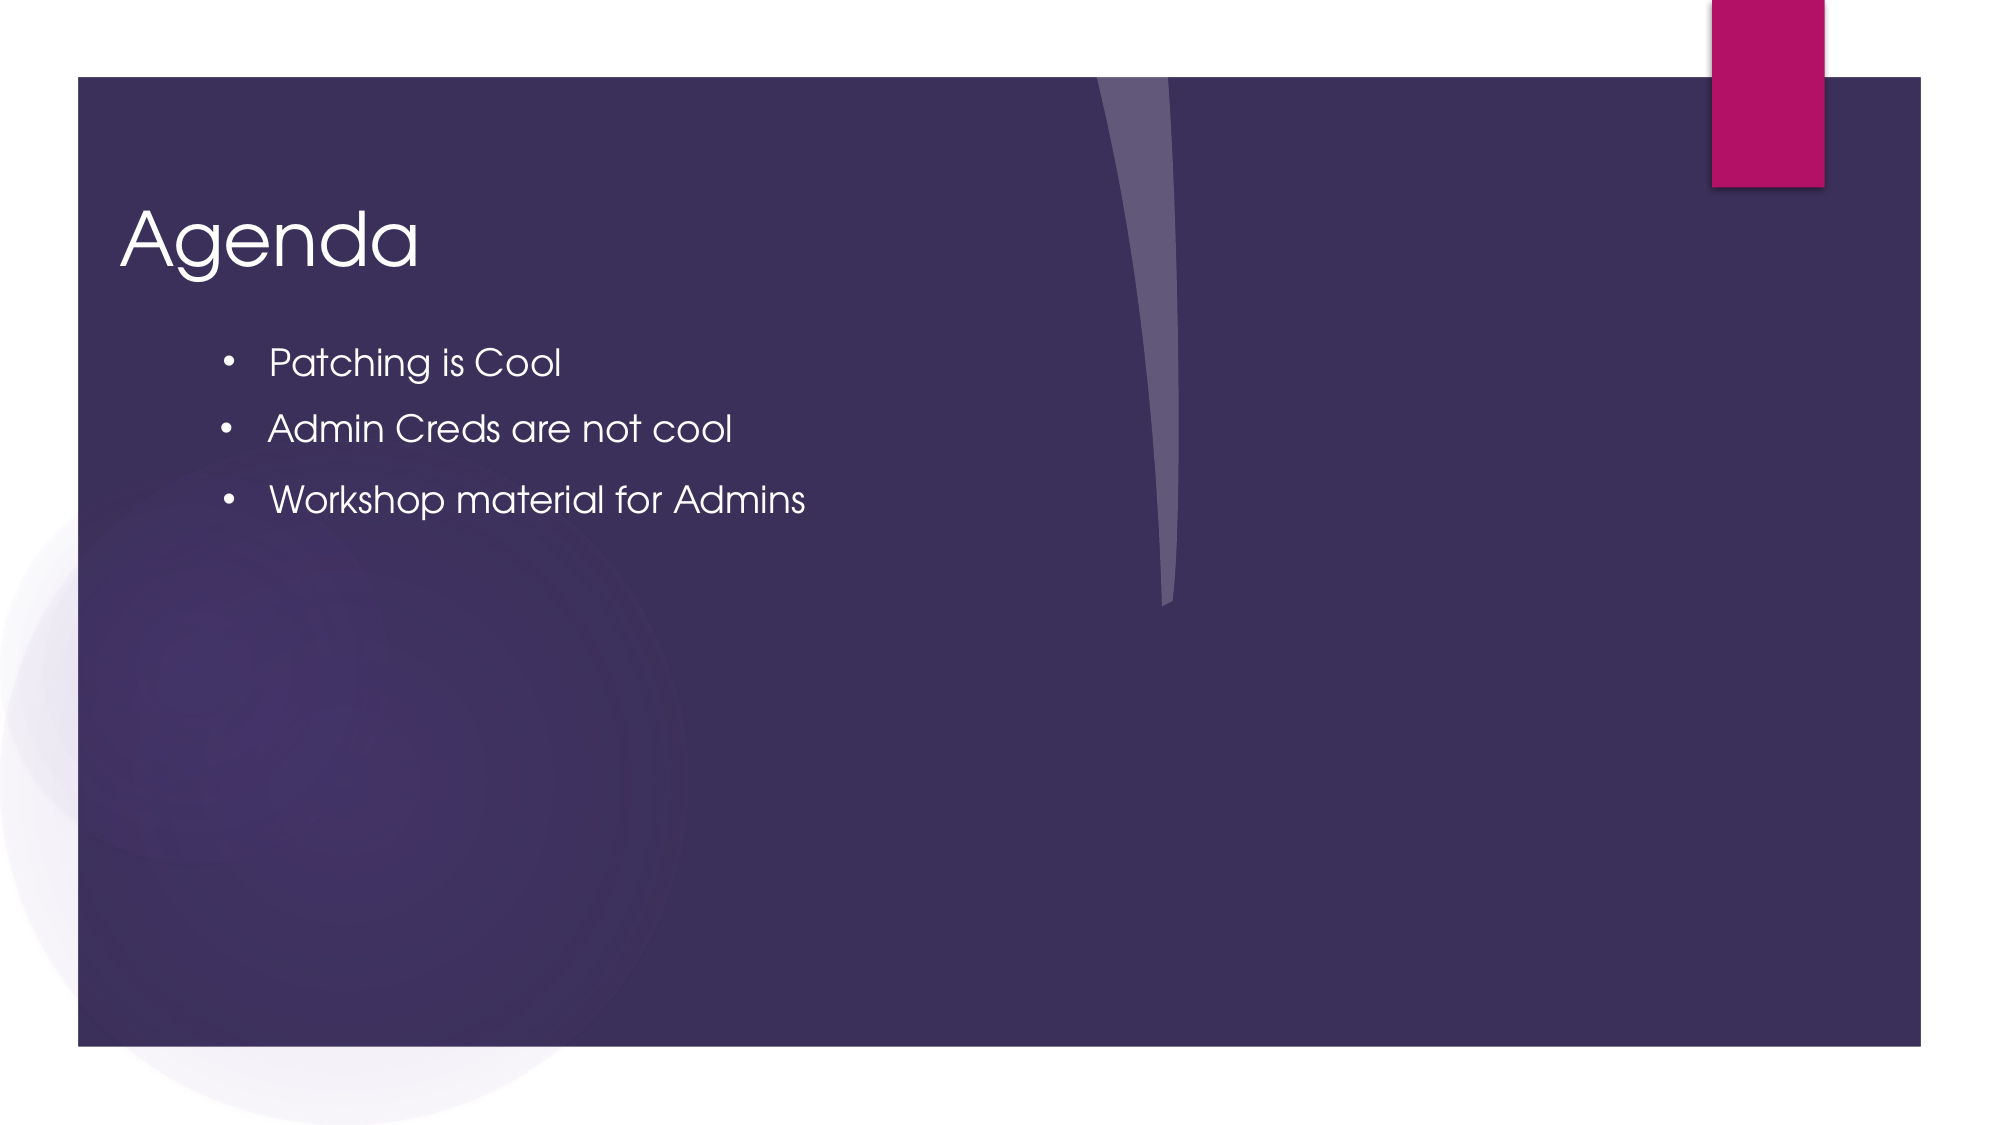

# Agenda

Patching is Cool
Admin Creds are not cool

Workshop material for Admins